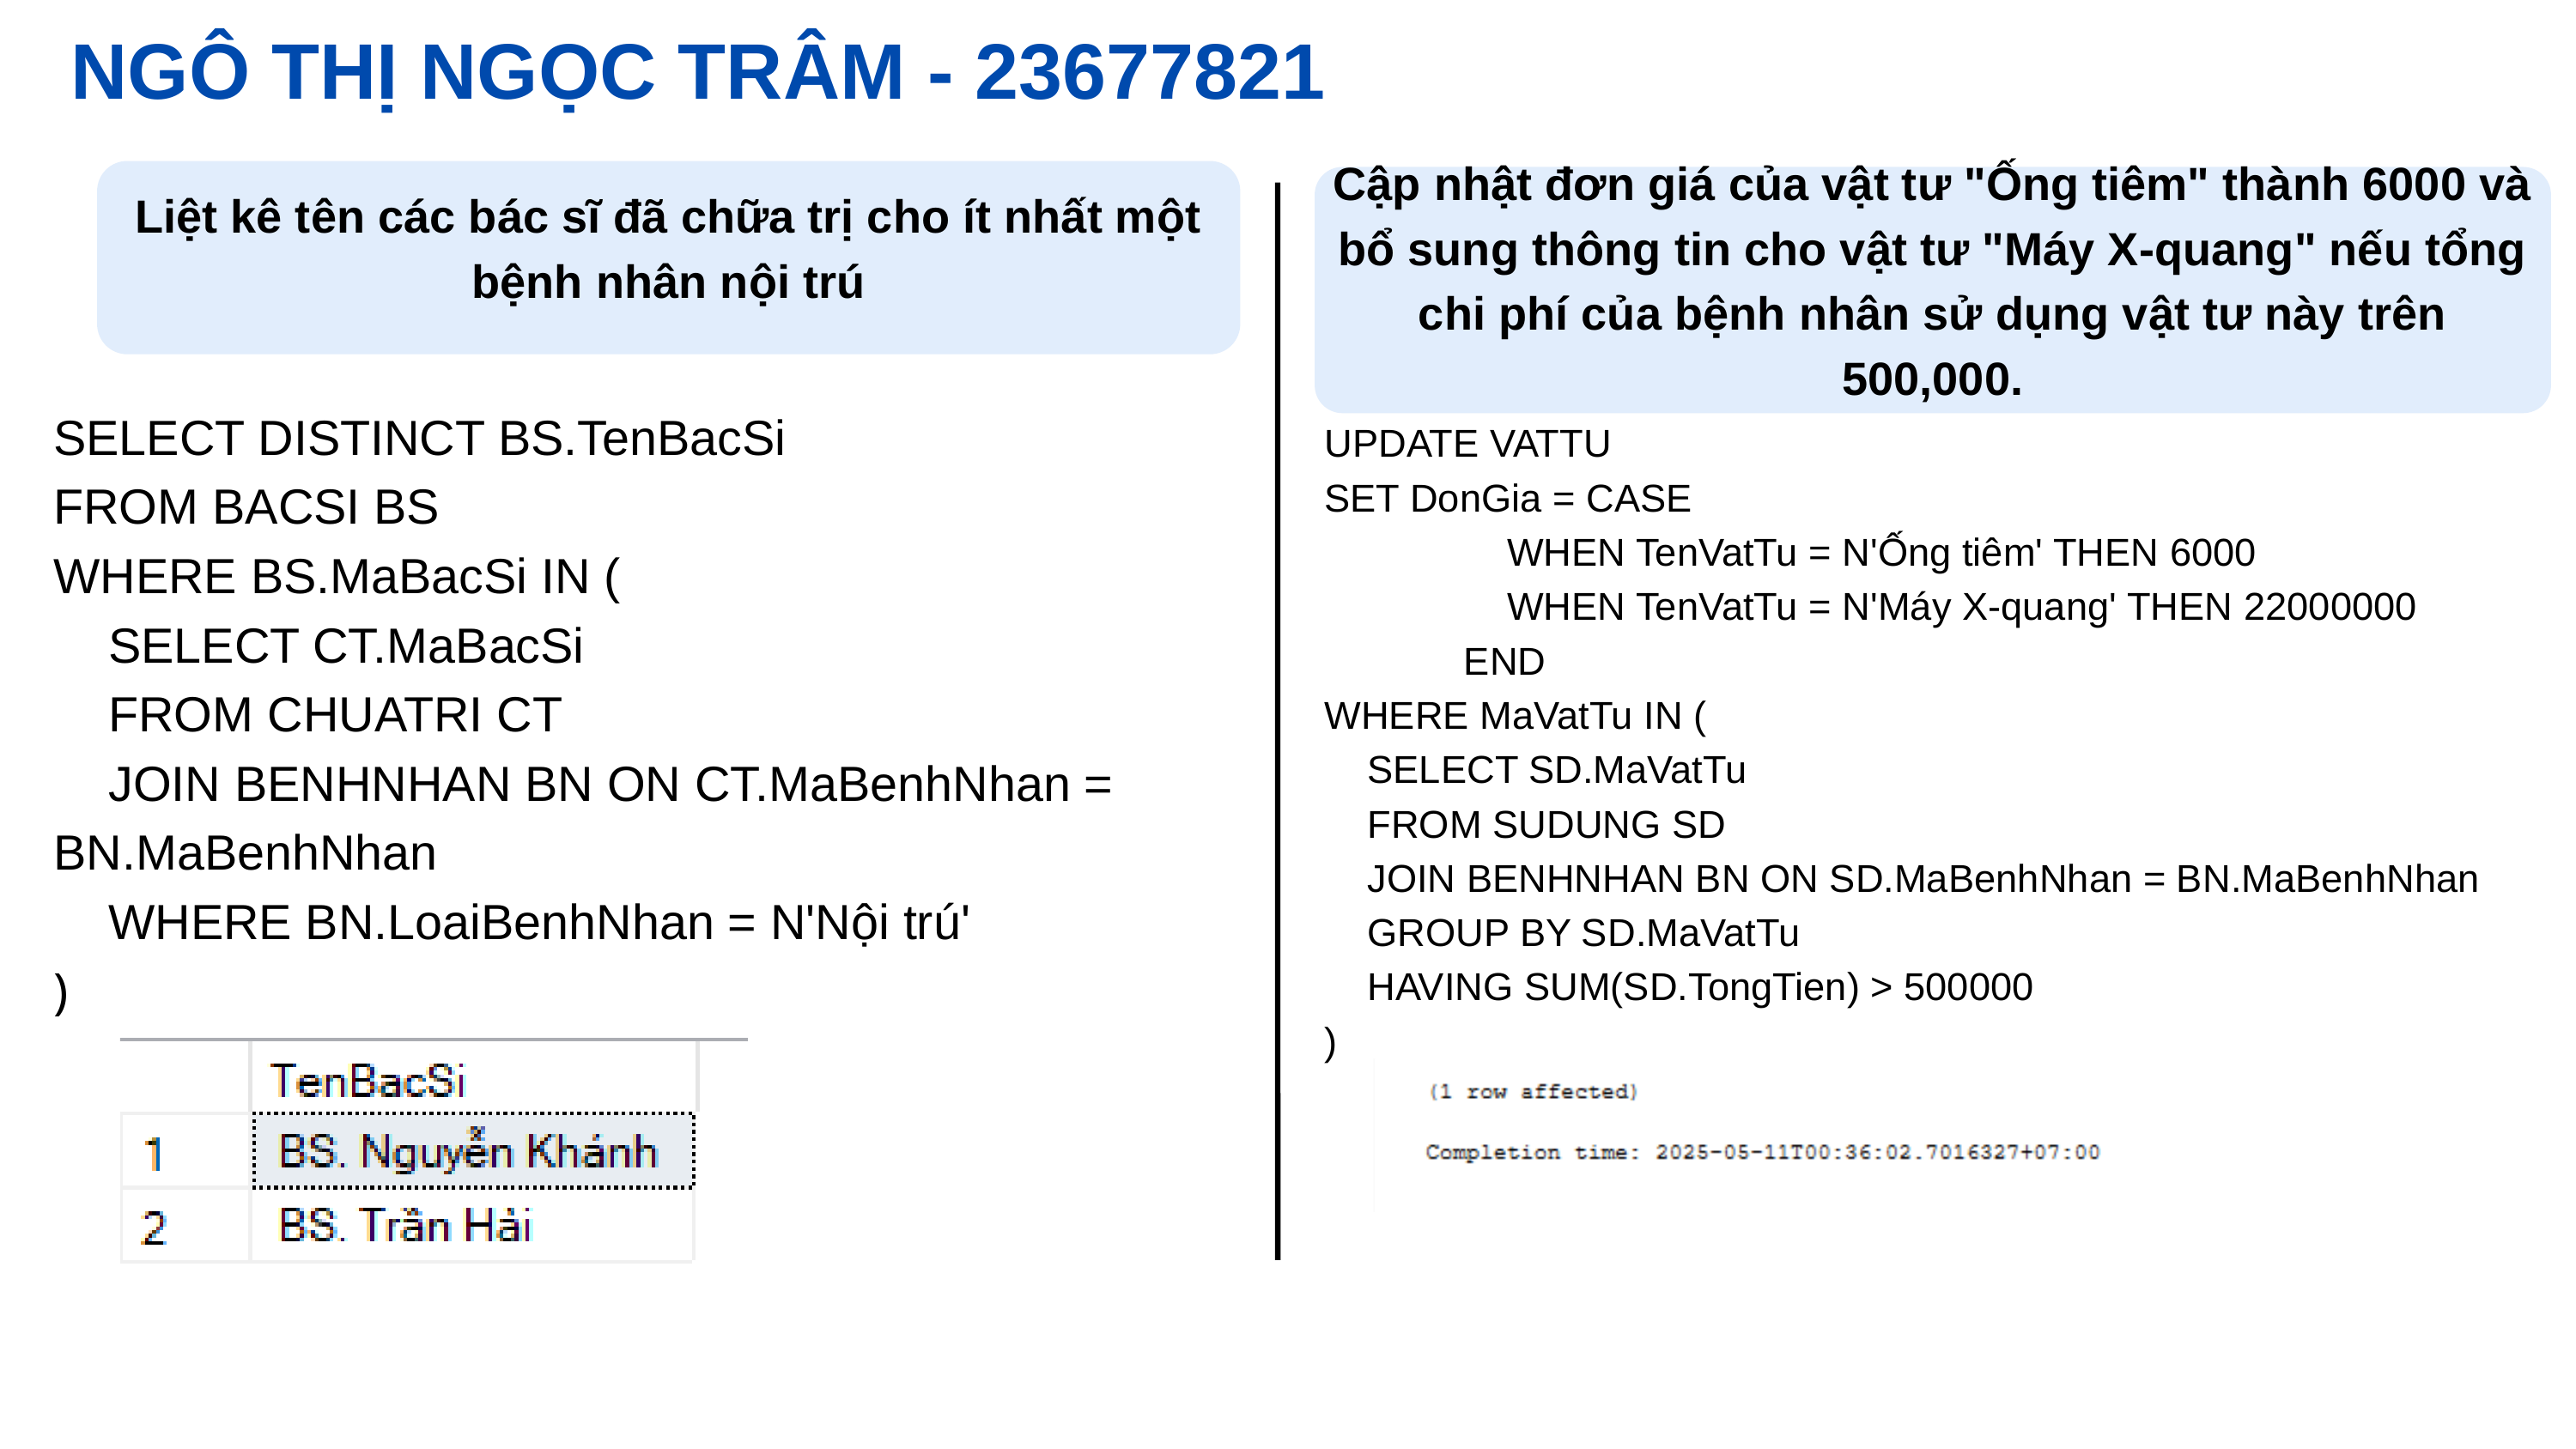

NGÔ THỊ NGỌC TRÂM - 23677821

Liệt kê tên các bác sĩ đã chữa trị cho ít nhất một bệnh nhân nội trú

Cập nhật đơn giá của vật tư "Ống tiêm" thành 6000 và bổ sung thông tin cho vật tư "Máy X-quang" nếu tổng chi phí của bệnh nhân sử dụng vật tư này trên 500,000.

SELECT DISTINCT BS.TenBacSi
FROM BACSI BS
WHERE BS.MaBacSi IN (
    SELECT CT.MaBacSi
    FROM CHUATRI CT
    JOIN BENHNHAN BN ON CT.MaBenhNhan = BN.MaBenhNhan
    WHERE BN.LoaiBenhNhan = N'Nội trú'
)
UPDATE VATTU
SET DonGia = CASE
                 WHEN TenVatTu = N'Ống tiêm' THEN 6000
                 WHEN TenVatTu = N'Máy X-quang' THEN 22000000
             END
WHERE MaVatTu IN (
    SELECT SD.MaVatTu
    FROM SUDUNG SD
    JOIN BENHNHAN BN ON SD.MaBenhNhan = BN.MaBenhNhan
    GROUP BY SD.MaVatTu
    HAVING SUM(SD.TongTien) > 500000
)